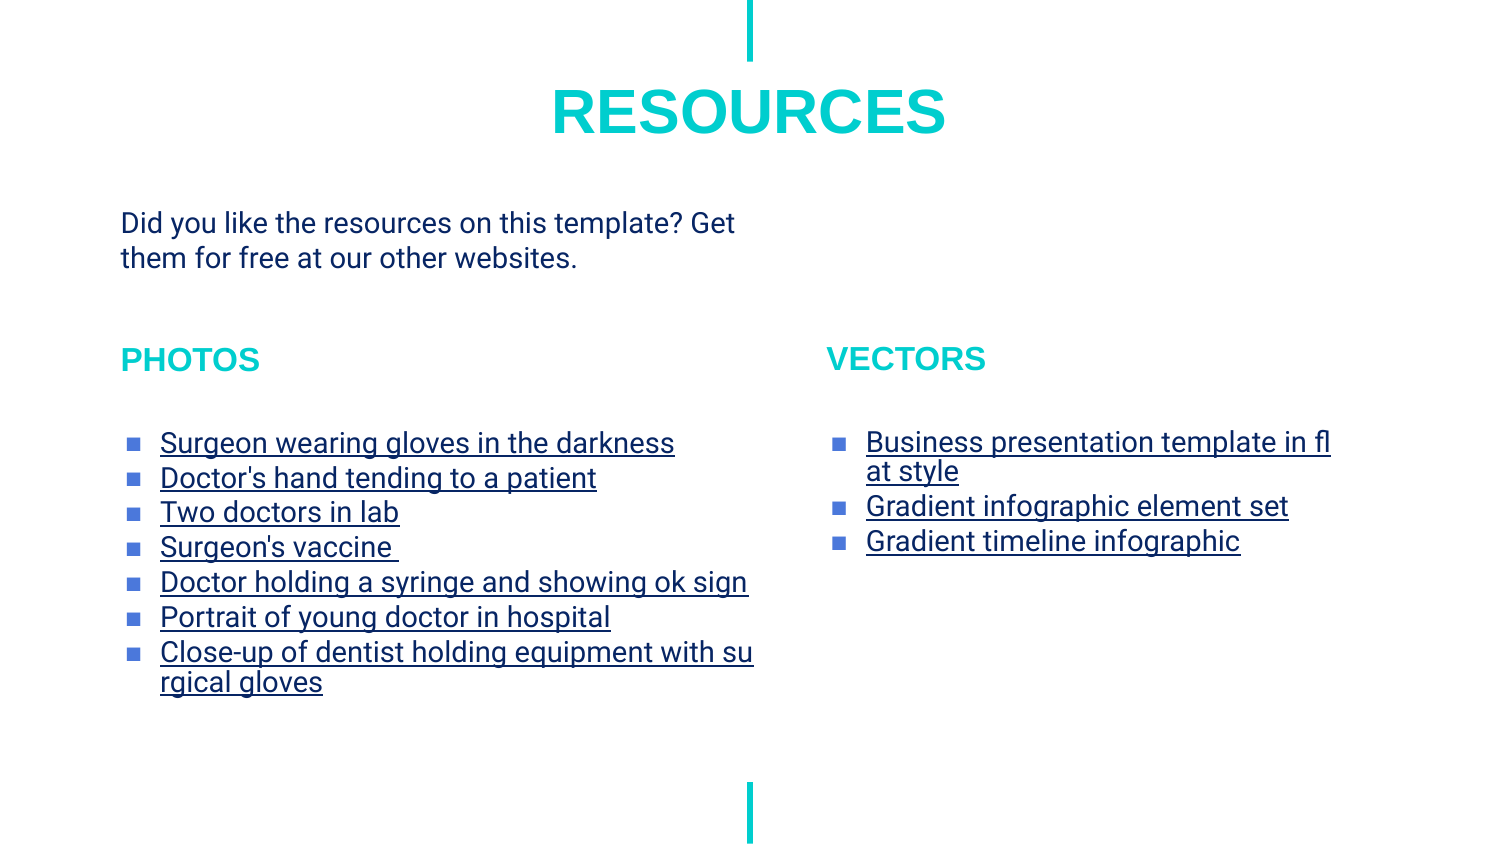

# RESOURCES
Did you like the resources on this template? Get them for free at our other websites.

PHOTOS

Surgeon wearing gloves in the darkness
Doctor's hand tending to a patient
Two doctors in lab
Surgeon's vaccine
Doctor holding a syringe and showing ok sign
Portrait of young doctor in hospital
Close-up of dentist holding equipment with surgical gloves
VECTORS

Business presentation template in flat style
Gradient infographic element set
Gradient timeline infographic